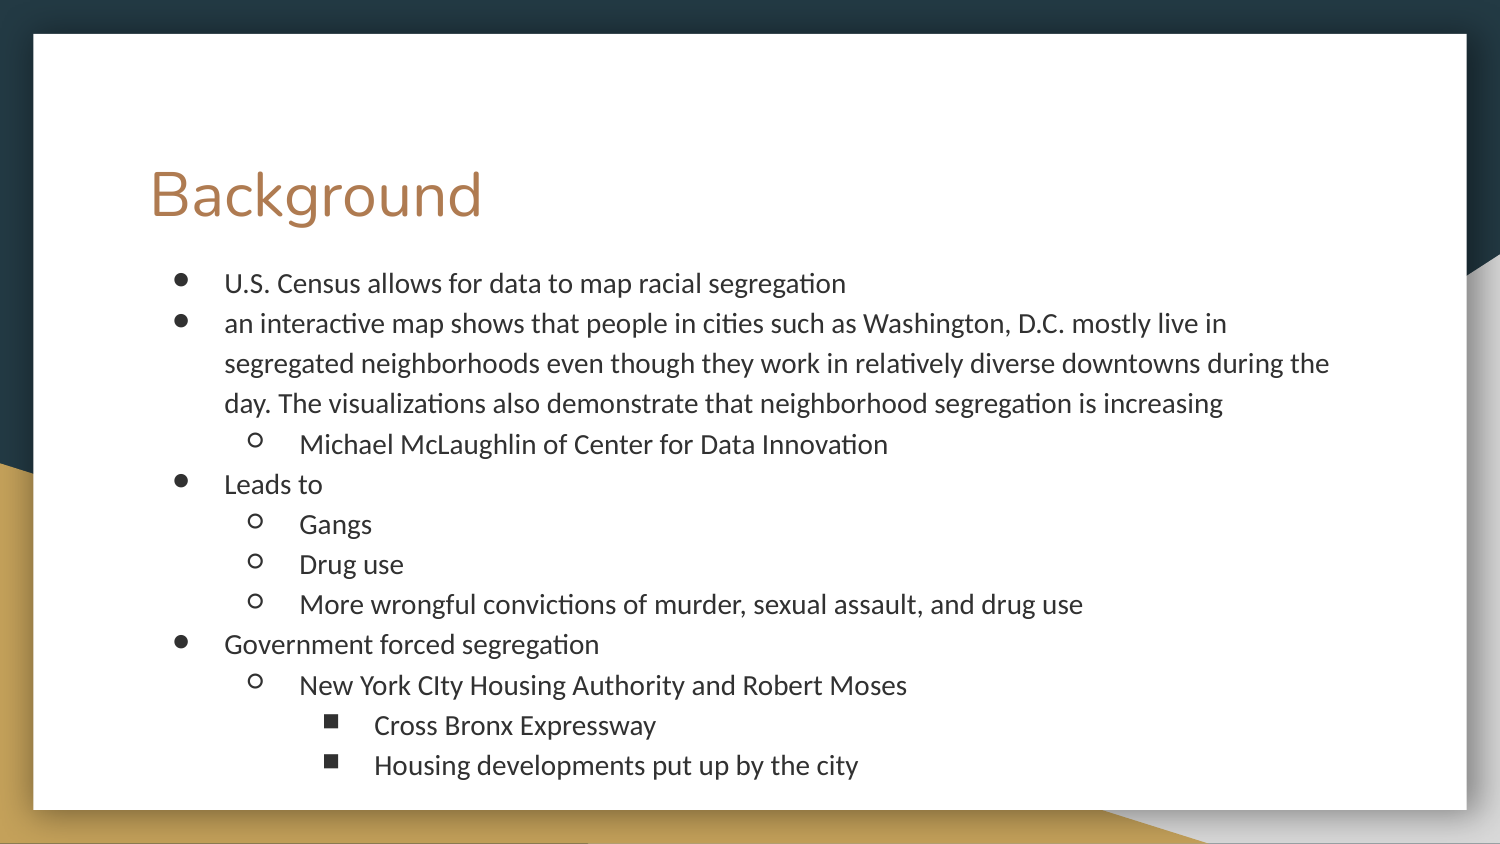

# Background
U.S. Census allows for data to map racial segregation
an interactive map shows that people in cities such as Washington, D.C. mostly live in segregated neighborhoods even though they work in relatively diverse downtowns during the day. The visualizations also demonstrate that neighborhood segregation is increasing
Michael McLaughlin of Center for Data Innovation
Leads to
Gangs
Drug use
More wrongful convictions of murder, sexual assault, and drug use
Government forced segregation
New York CIty Housing Authority and Robert Moses
Cross Bronx Expressway
Housing developments put up by the city